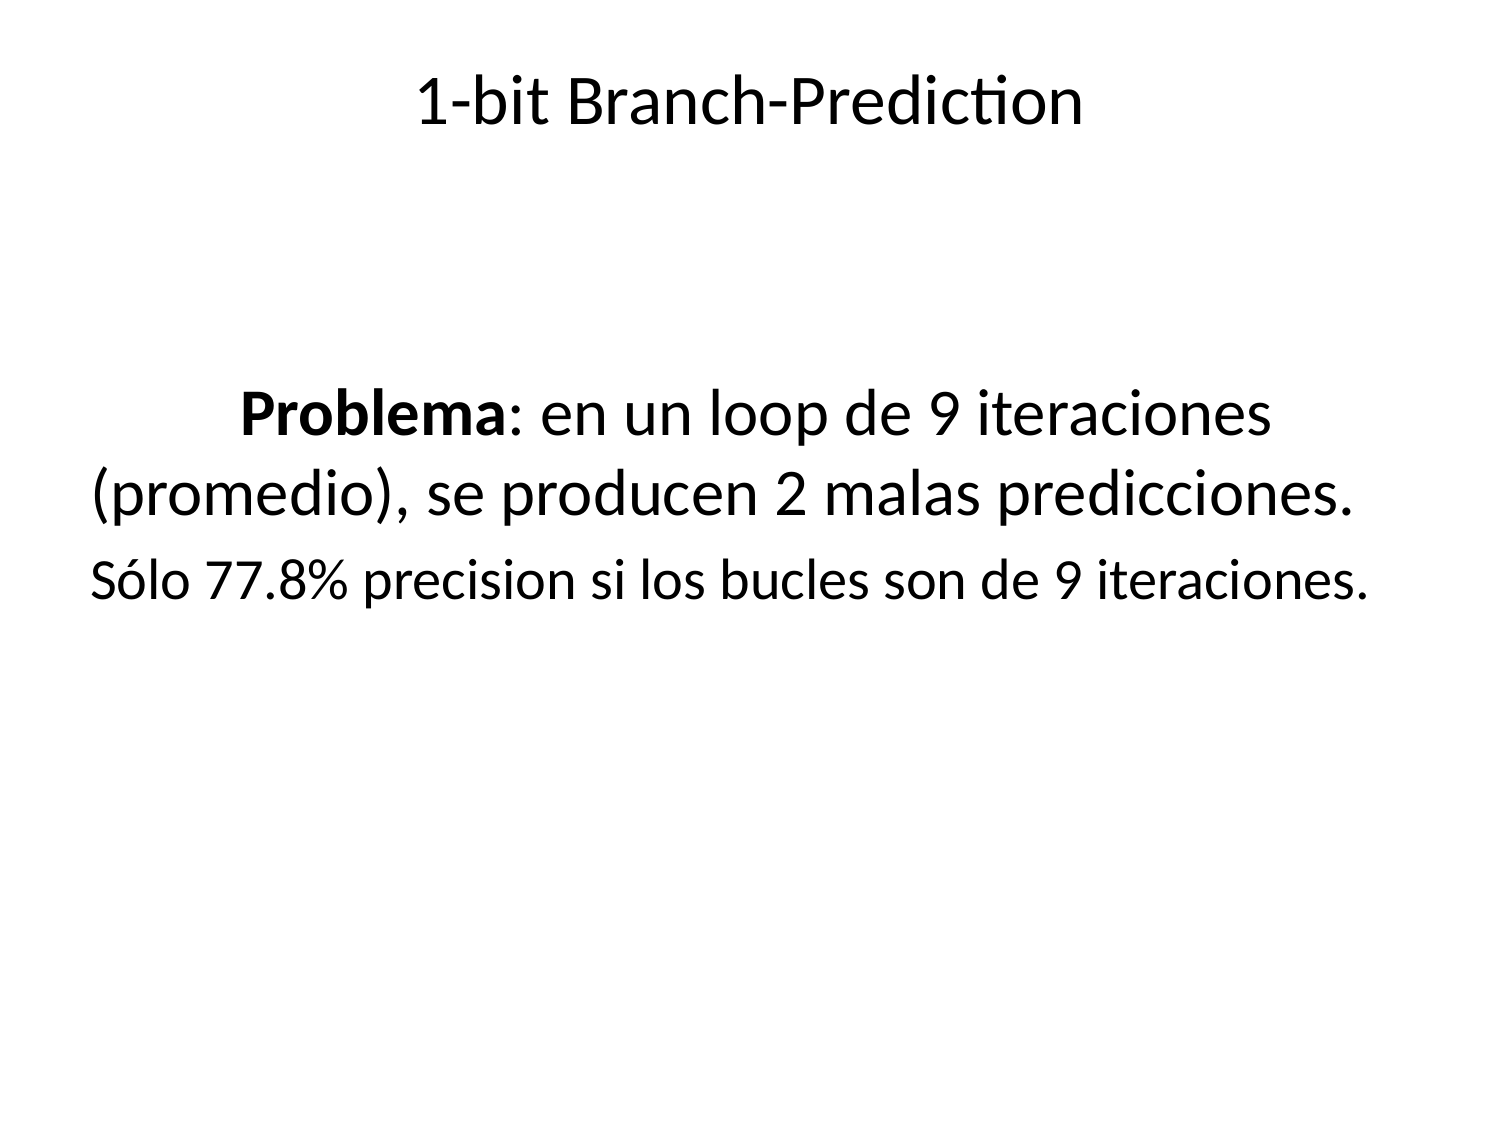

# 1-bit Branch-Prediction
	Problema: en un loop de 9 iteraciones (promedio), se producen 2 malas predicciones.
Sólo 77.8% precision si los bucles son de 9 iteraciones.